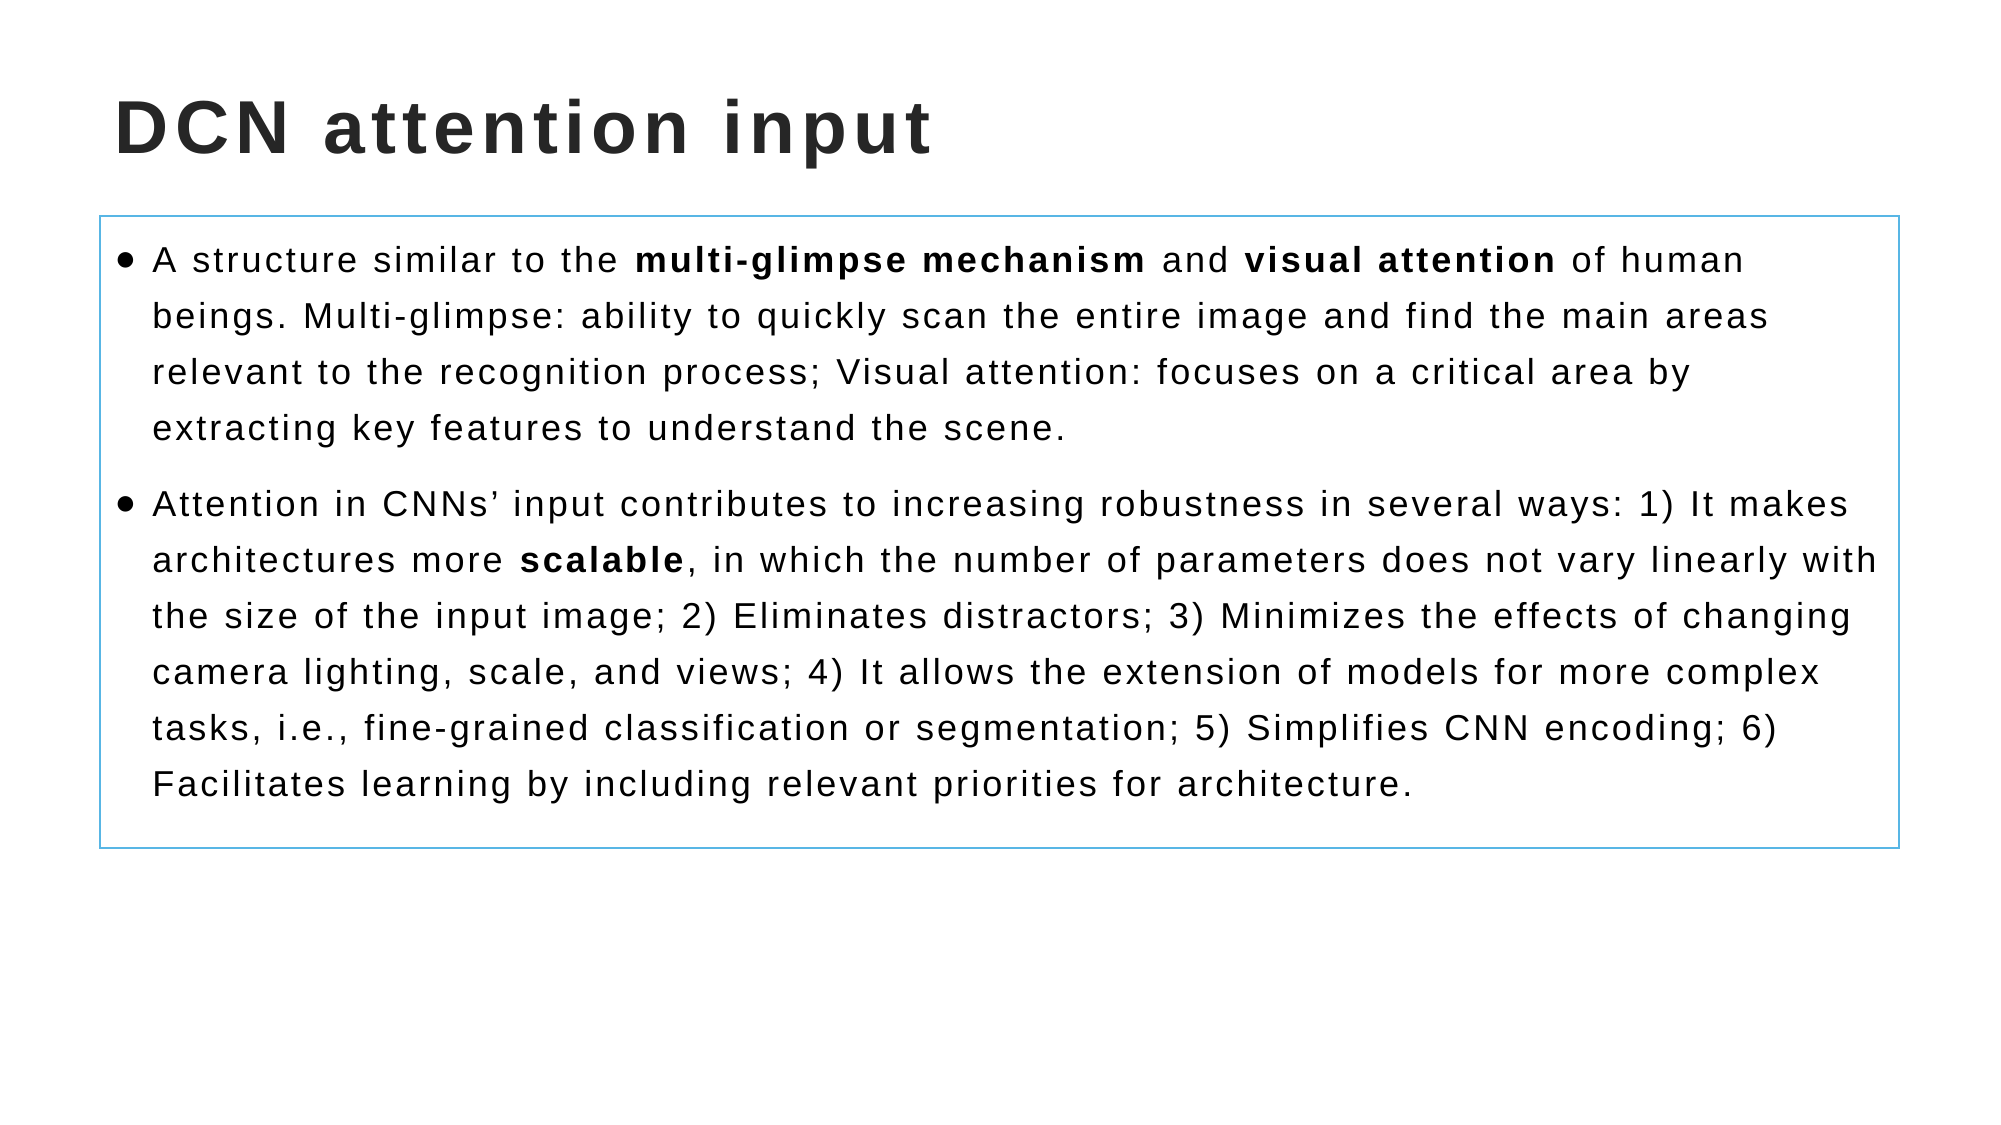

# DCN attention input
A structure similar to the multi-glimpse mechanism and visual attention of human beings. Multi-glimpse: ability to quickly scan the entire image and find the main areas relevant to the recognition process; Visual attention: focuses on a critical area by extracting key features to understand the scene.
Attention in CNNs’ input contributes to increasing robustness in several ways: 1) It makes architectures more scalable, in which the number of parameters does not vary linearly with the size of the input image; 2) Eliminates distractors; 3) Minimizes the effects of changing camera lighting, scale, and views; 4) It allows the extension of models for more complex tasks, i.e., fine-grained classification or segmentation; 5) Simplifies CNN encoding; 6) Facilitates learning by including relevant priorities for architecture.